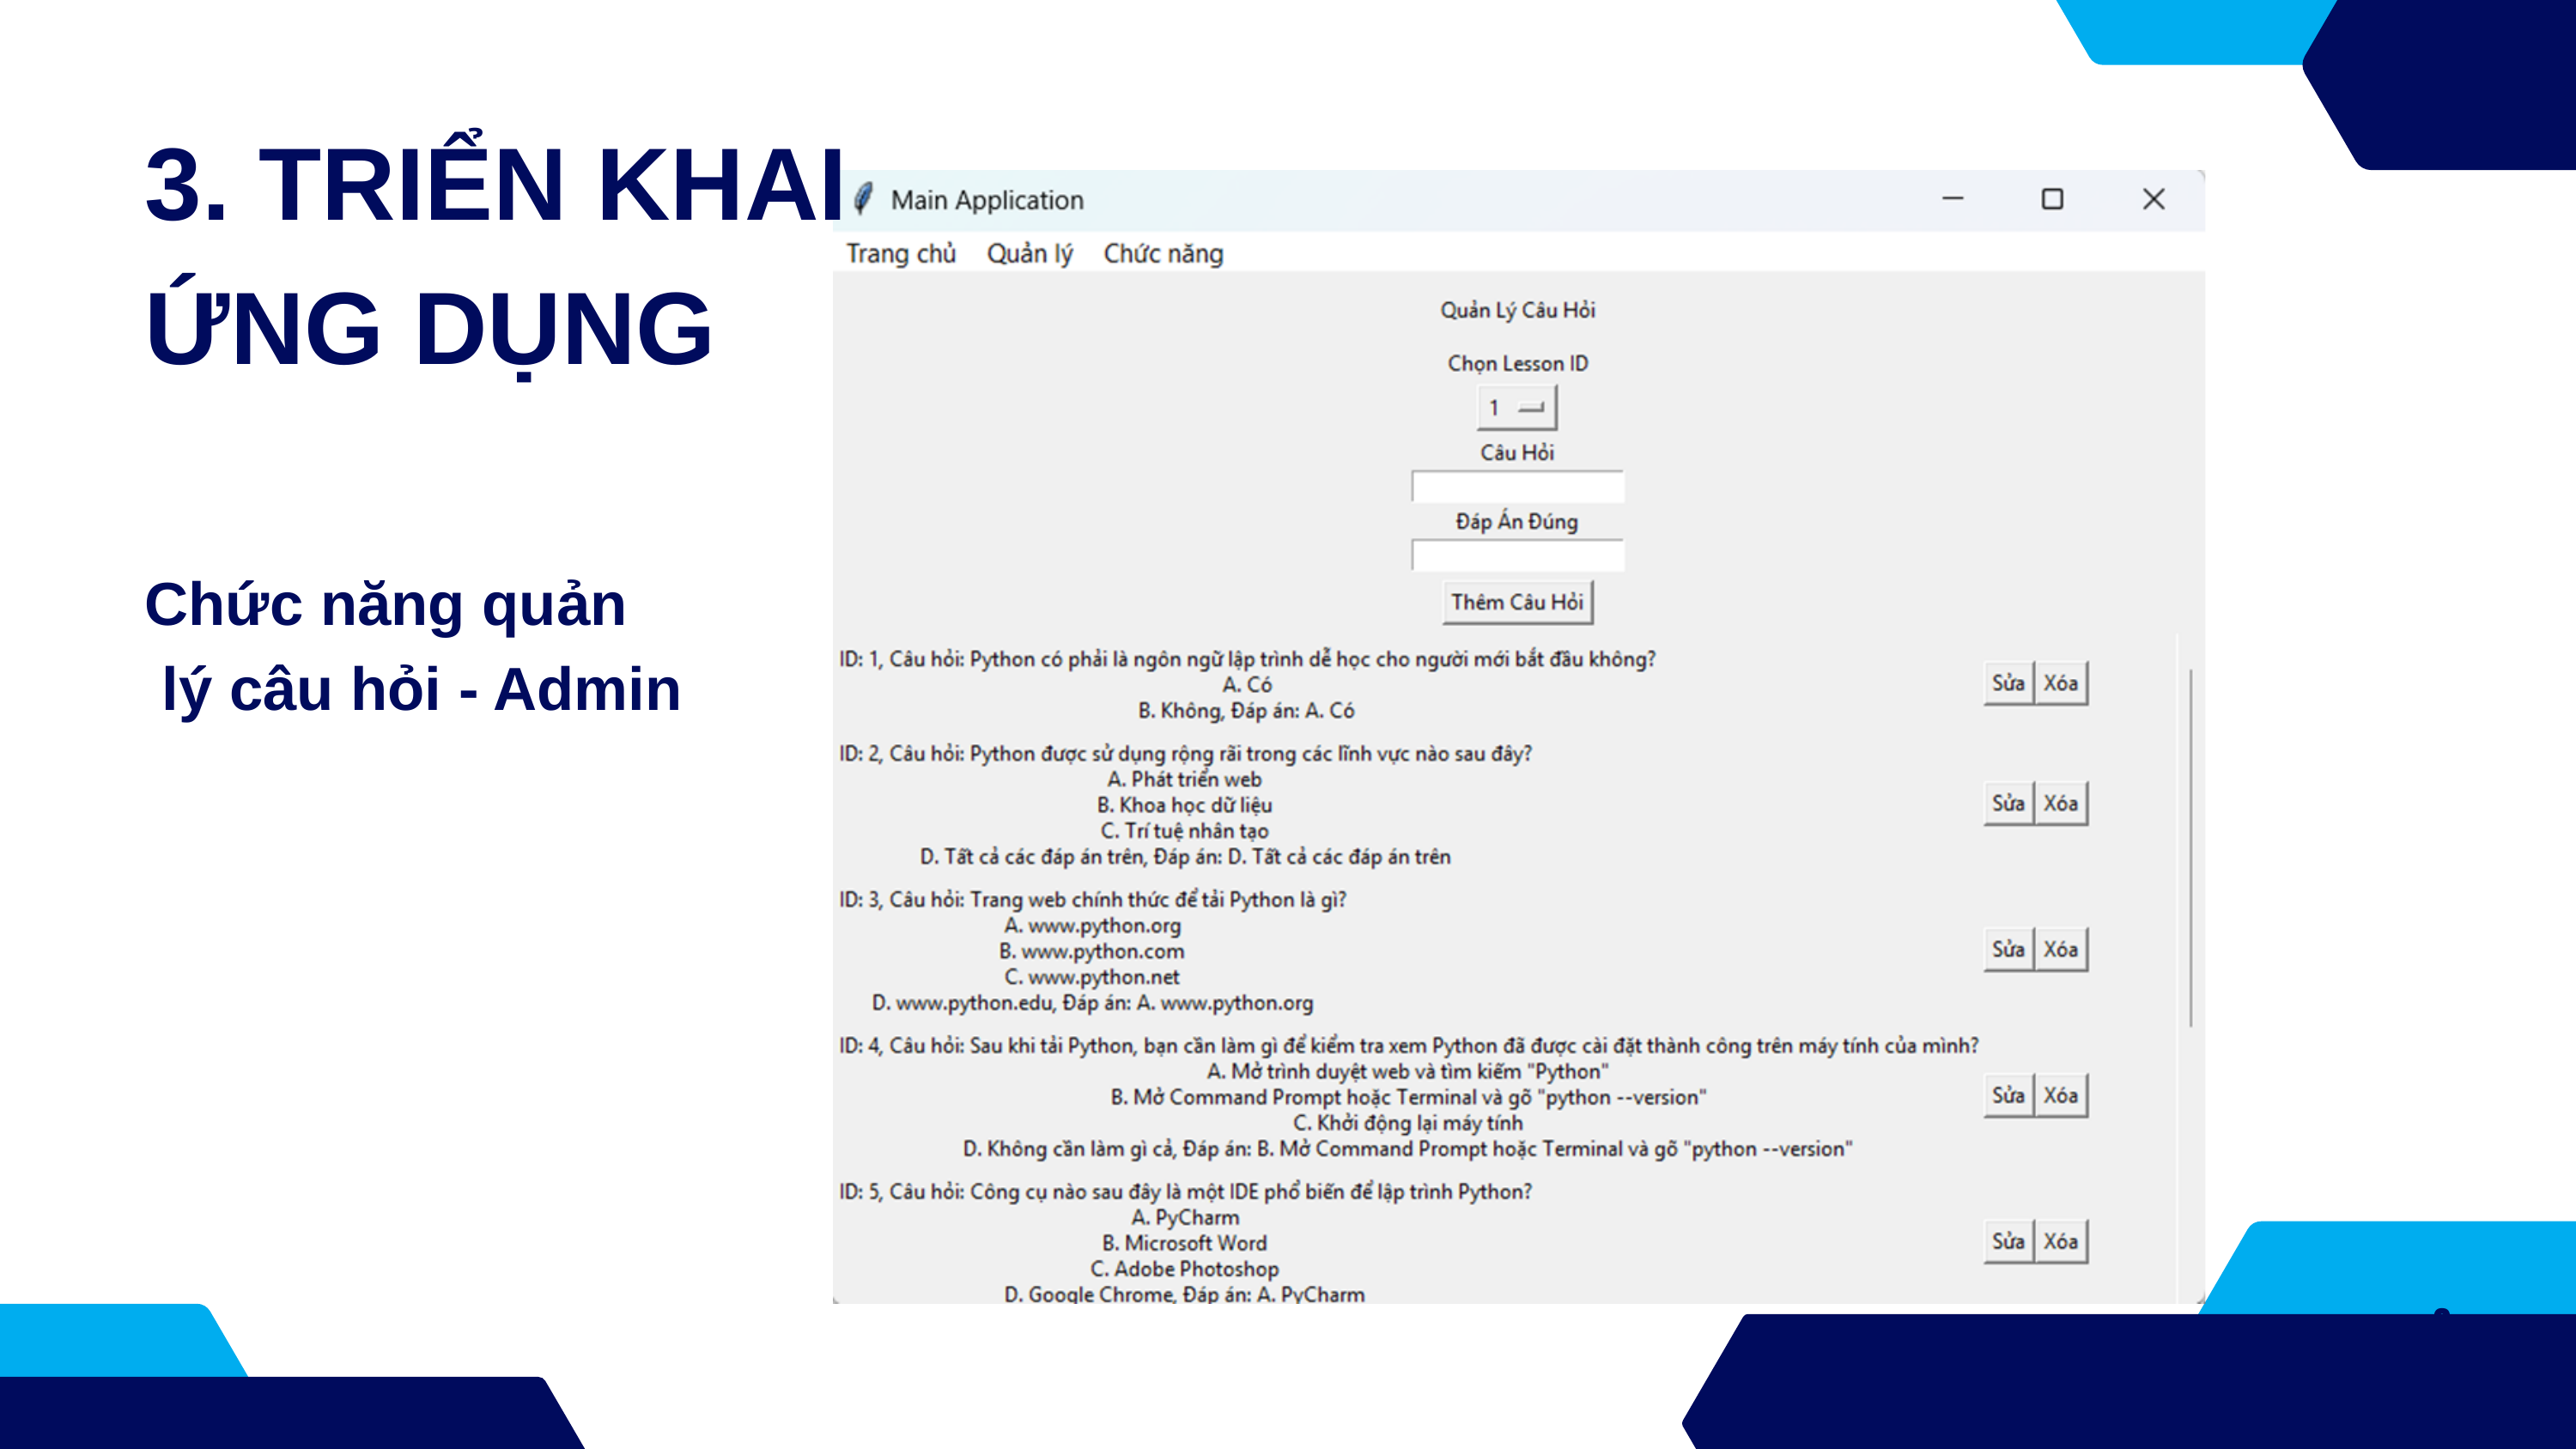

3. TRIỂN KHAI ỨNG DỤNG

Chức năng quản
 lý câu hỏi - Admin

9